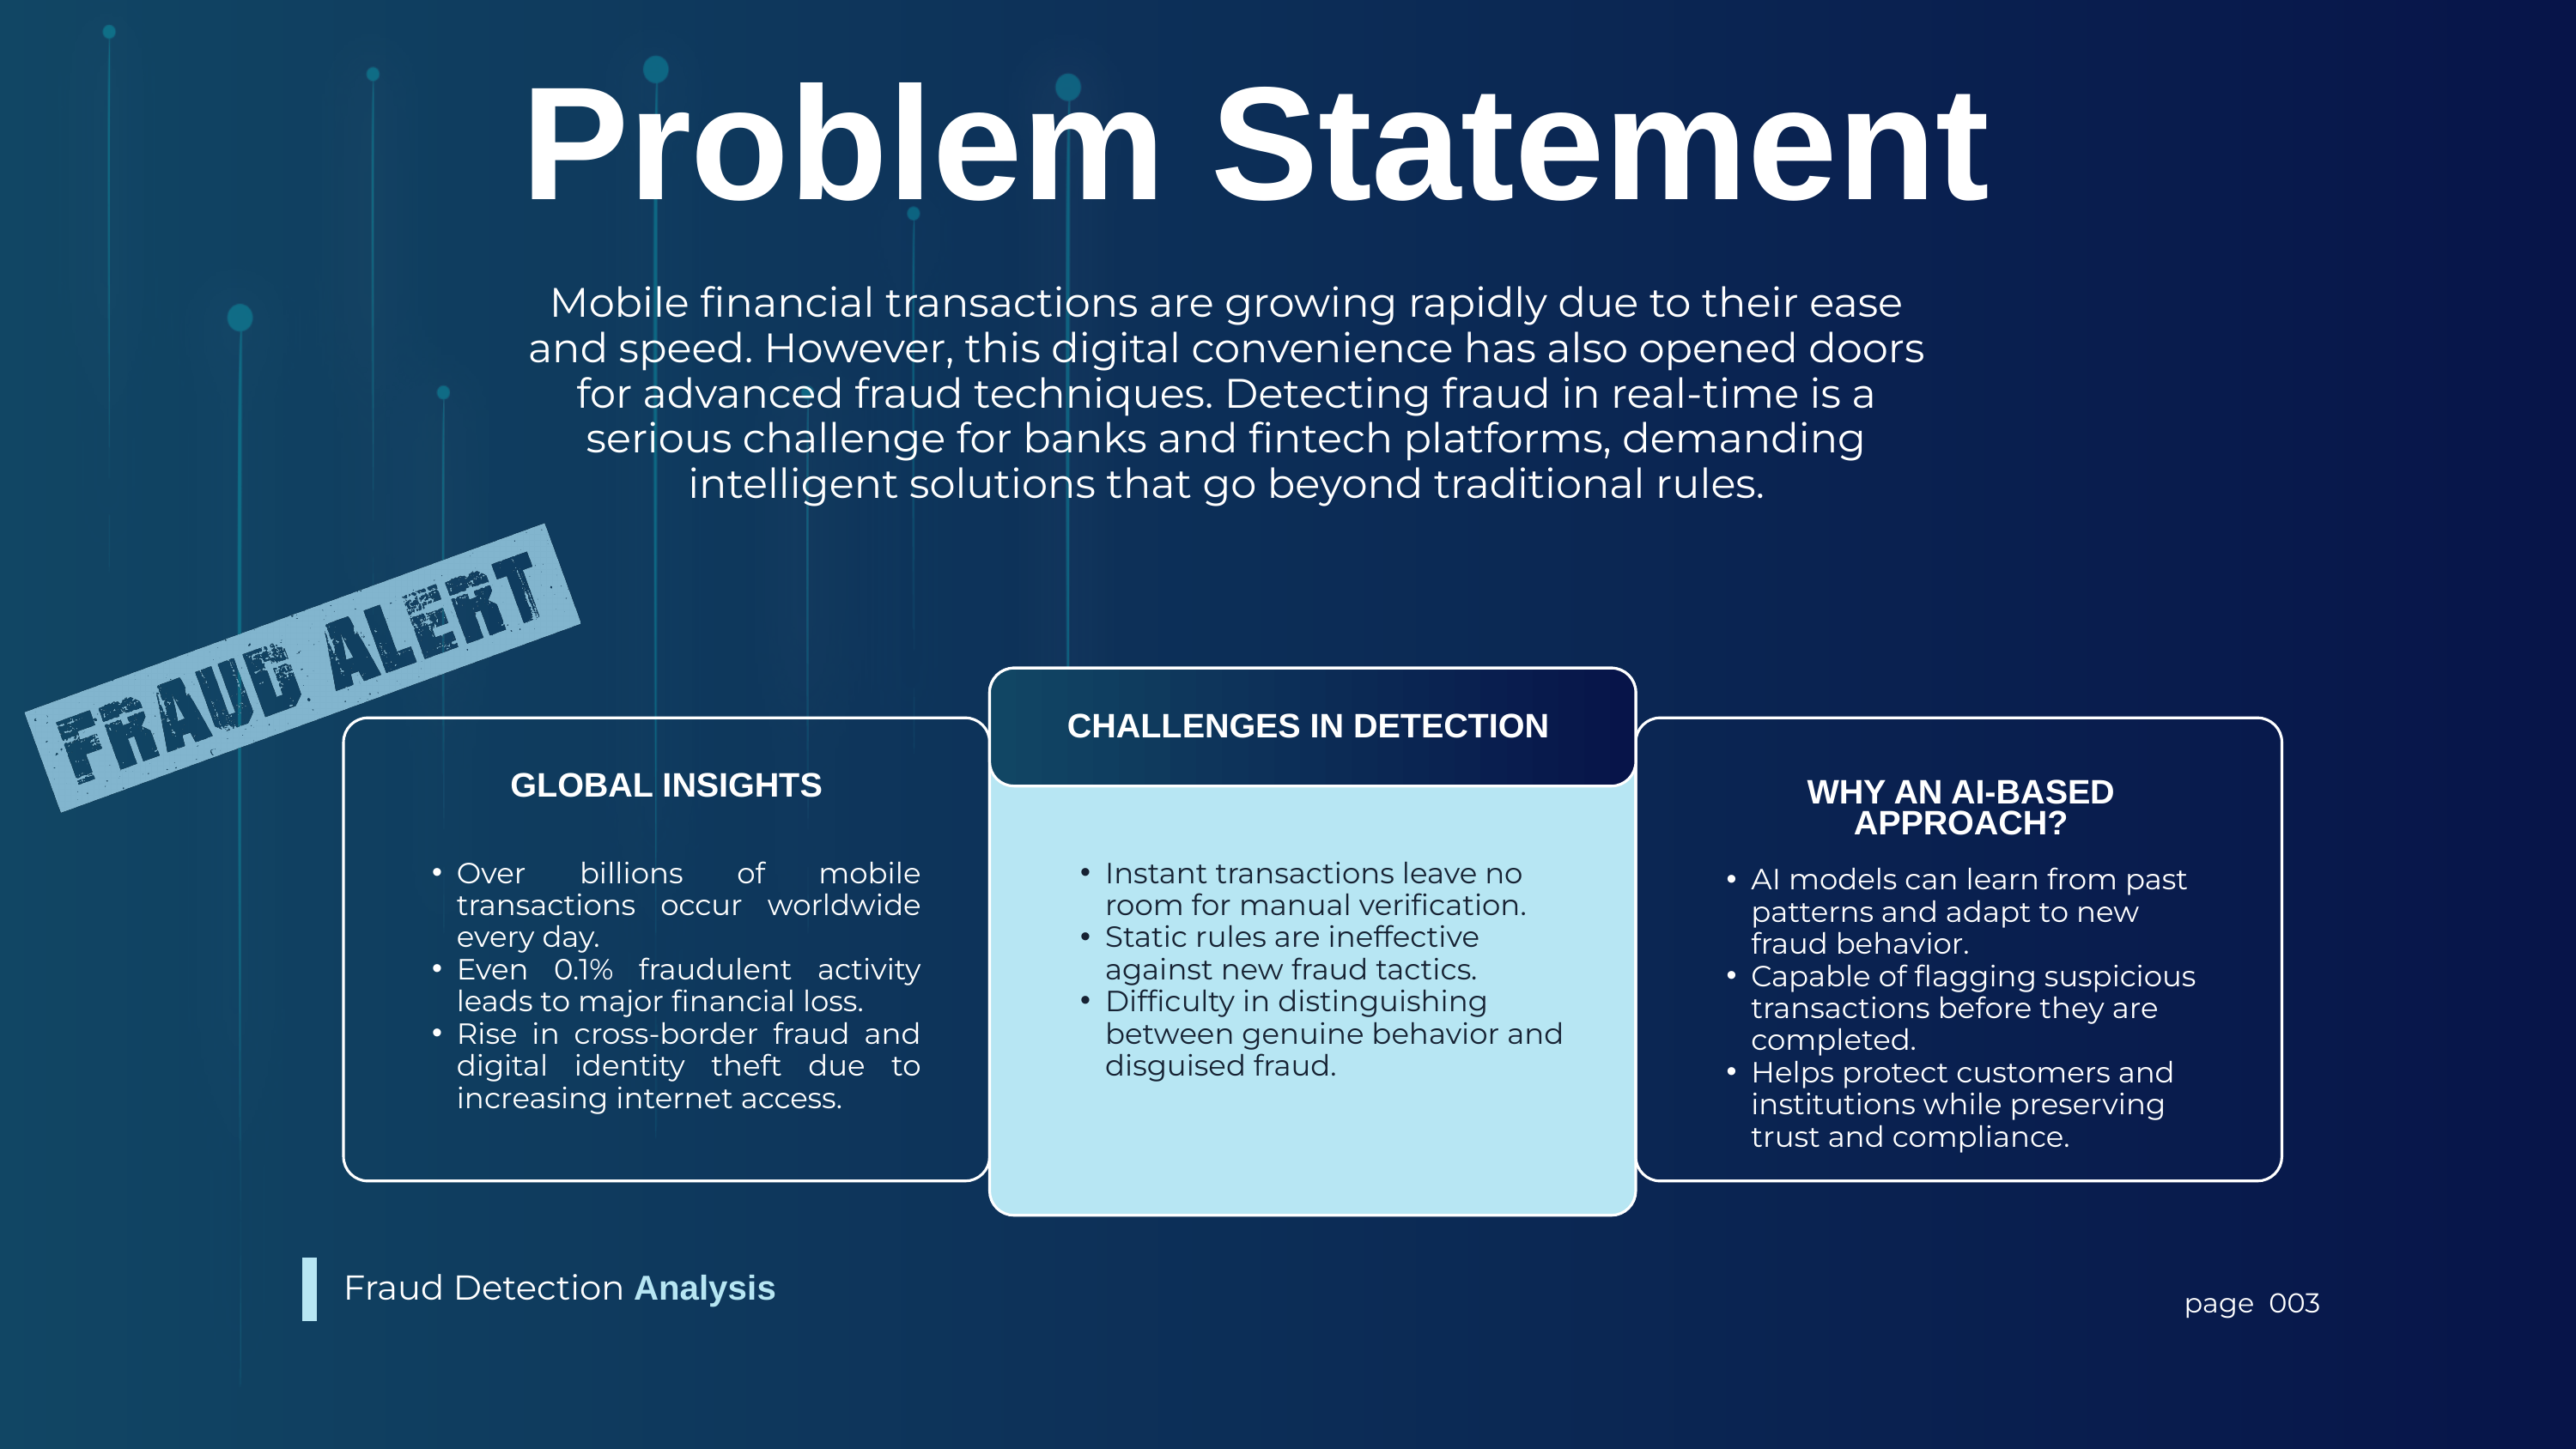

Problem Statement
Mobile financial transactions are growing rapidly due to their ease and speed. However, this digital convenience has also opened doors for advanced fraud techniques. Detecting fraud in real-time is a serious challenge for banks and fintech platforms, demanding intelligent solutions that go beyond traditional rules.

 CHALLENGES IN DETECTION

GLOBAL INSIGHTS
WHY AN AI-BASED APPROACH?
Over billions of mobile transactions occur worldwide every day.
Even 0.1% fraudulent activity leads to major financial loss.
Rise in cross-border fraud and digital identity theft due to increasing internet access.

Instant transactions leave no room for manual verification.
Static rules are ineffective against new fraud tactics.
Difficulty in distinguishing between genuine behavior and disguised fraud.

AI models can learn from past patterns and adapt to new fraud behavior.
Capable of flagging suspicious transactions before they are completed.
Helps protect customers and institutions while preserving trust and compliance.

Analysis
Fraud Detection
page  003